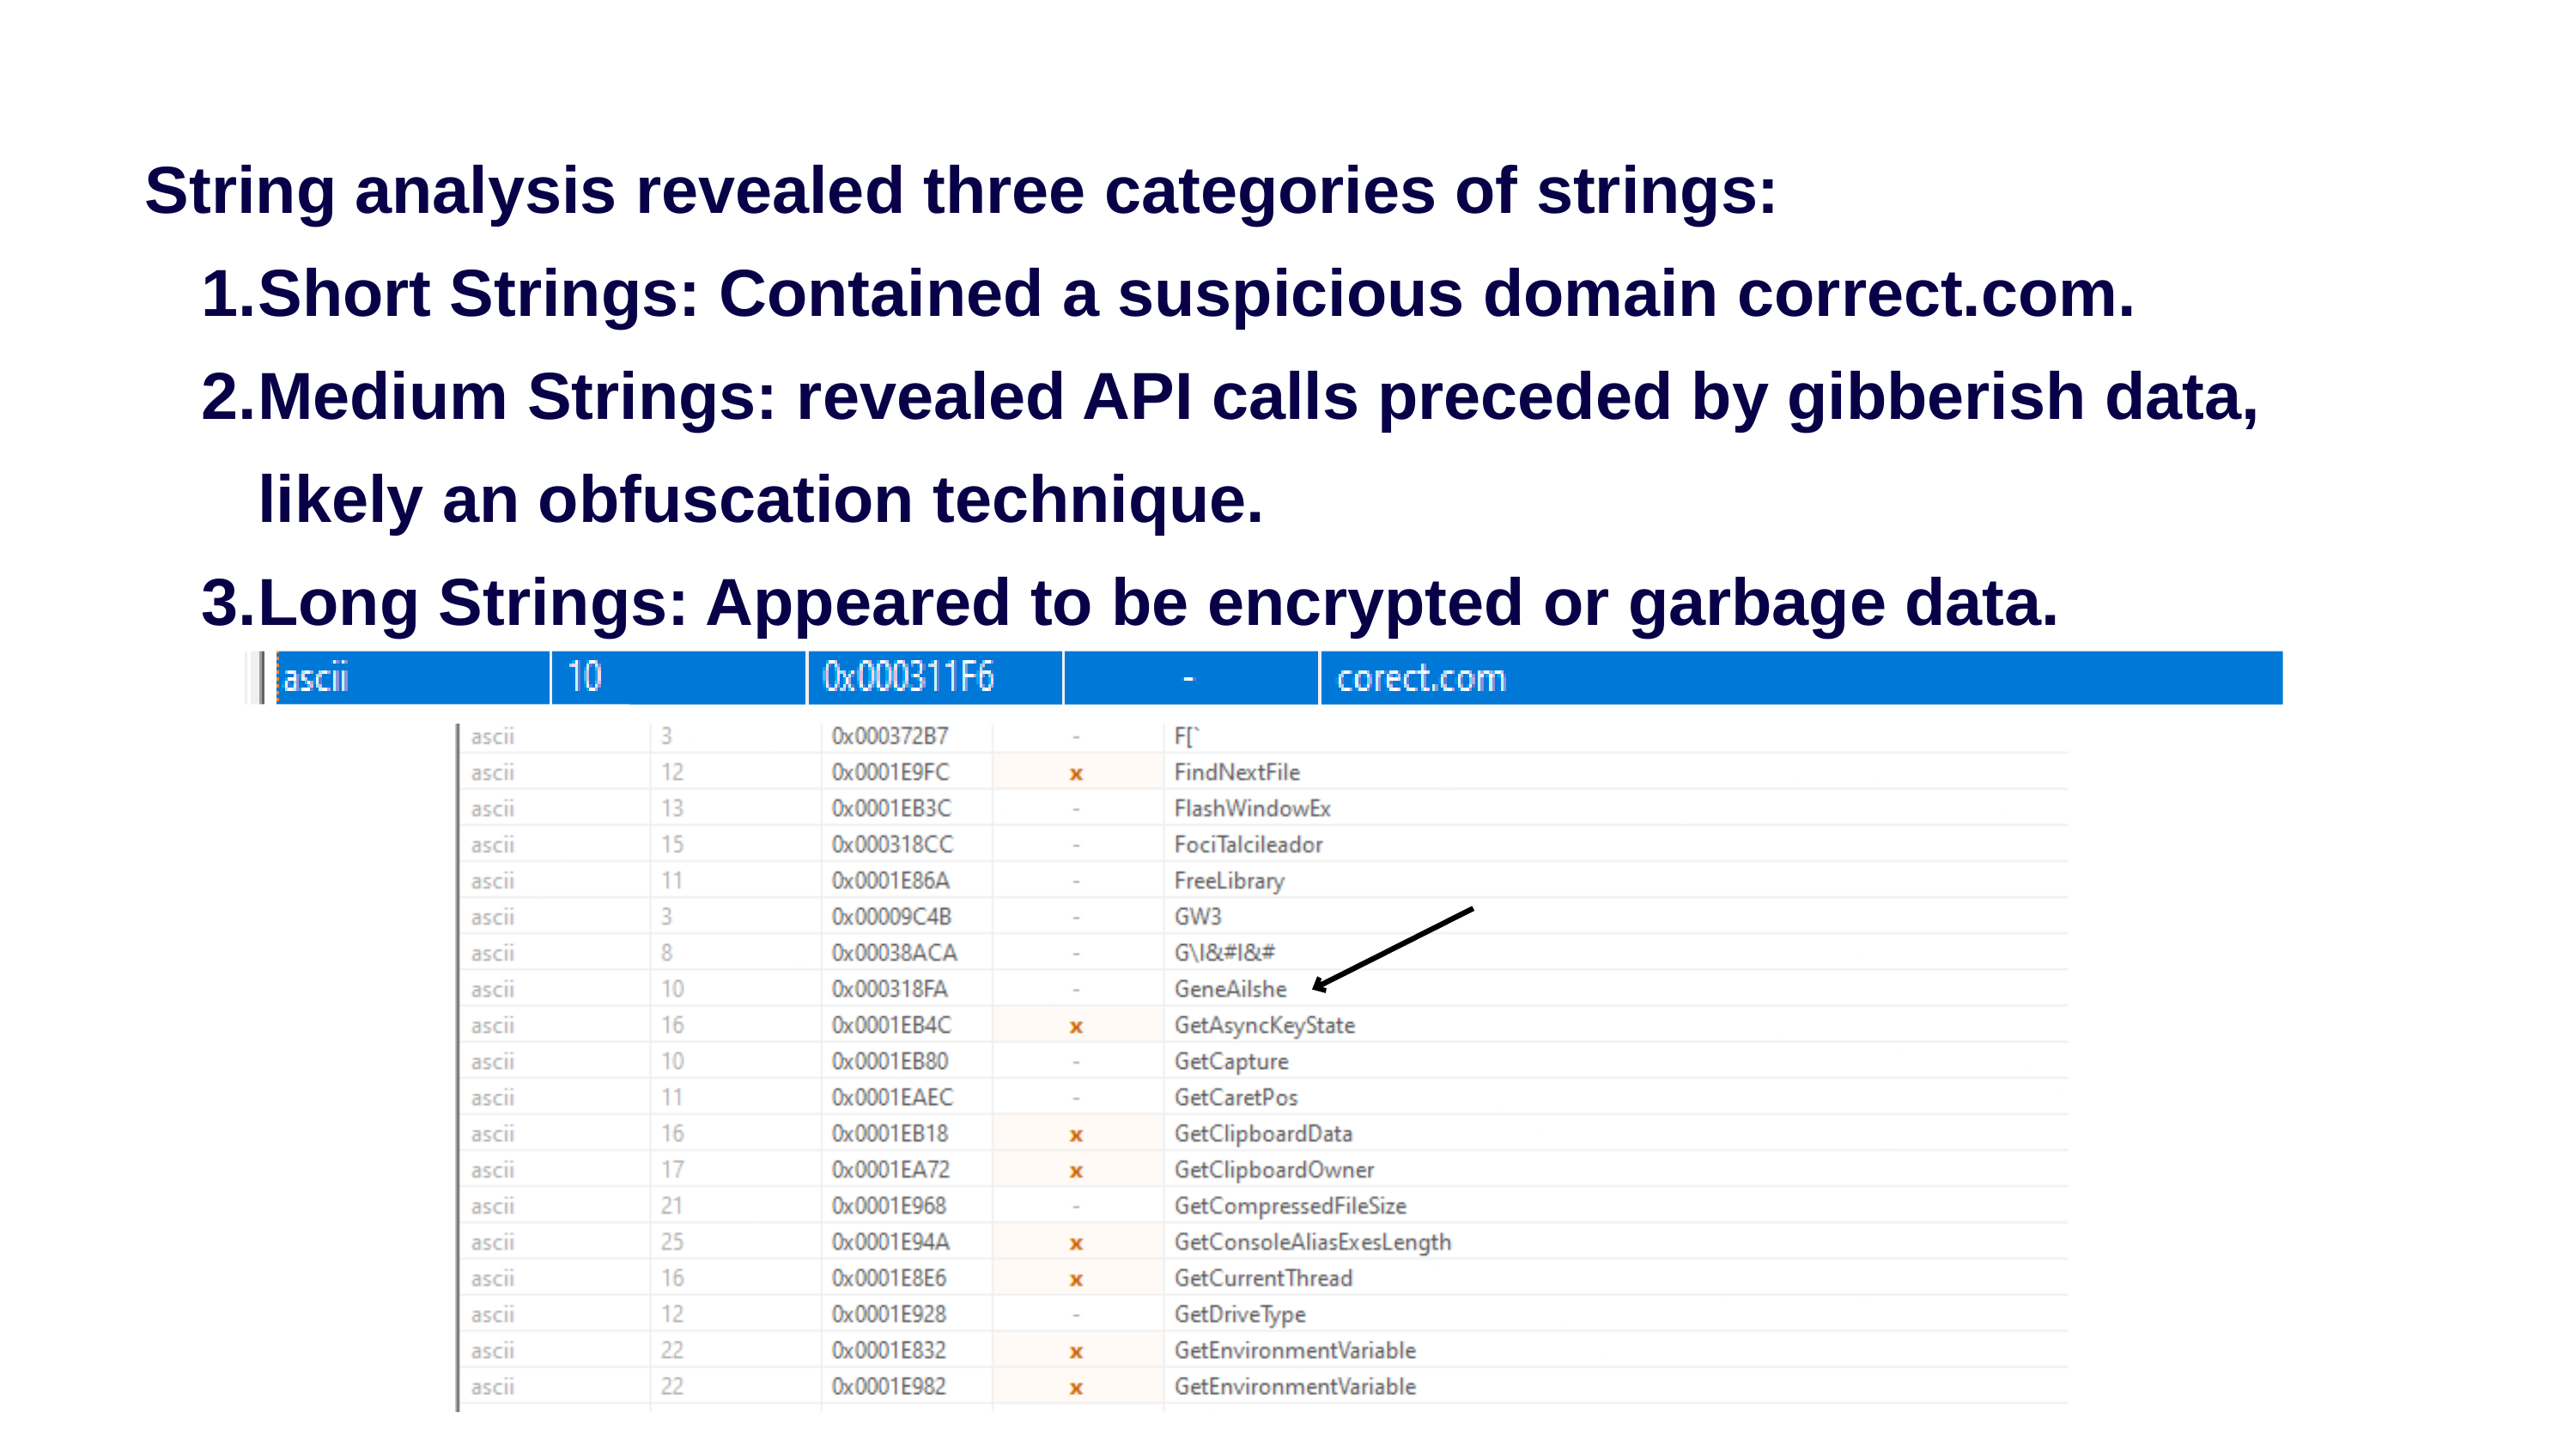

String analysis revealed three categories of strings:
Short Strings: Contained a suspicious domain correct.com.
Medium Strings: revealed API calls preceded by gibberish data, likely an obfuscation technique.
Long Strings: Appeared to be encrypted or garbage data.